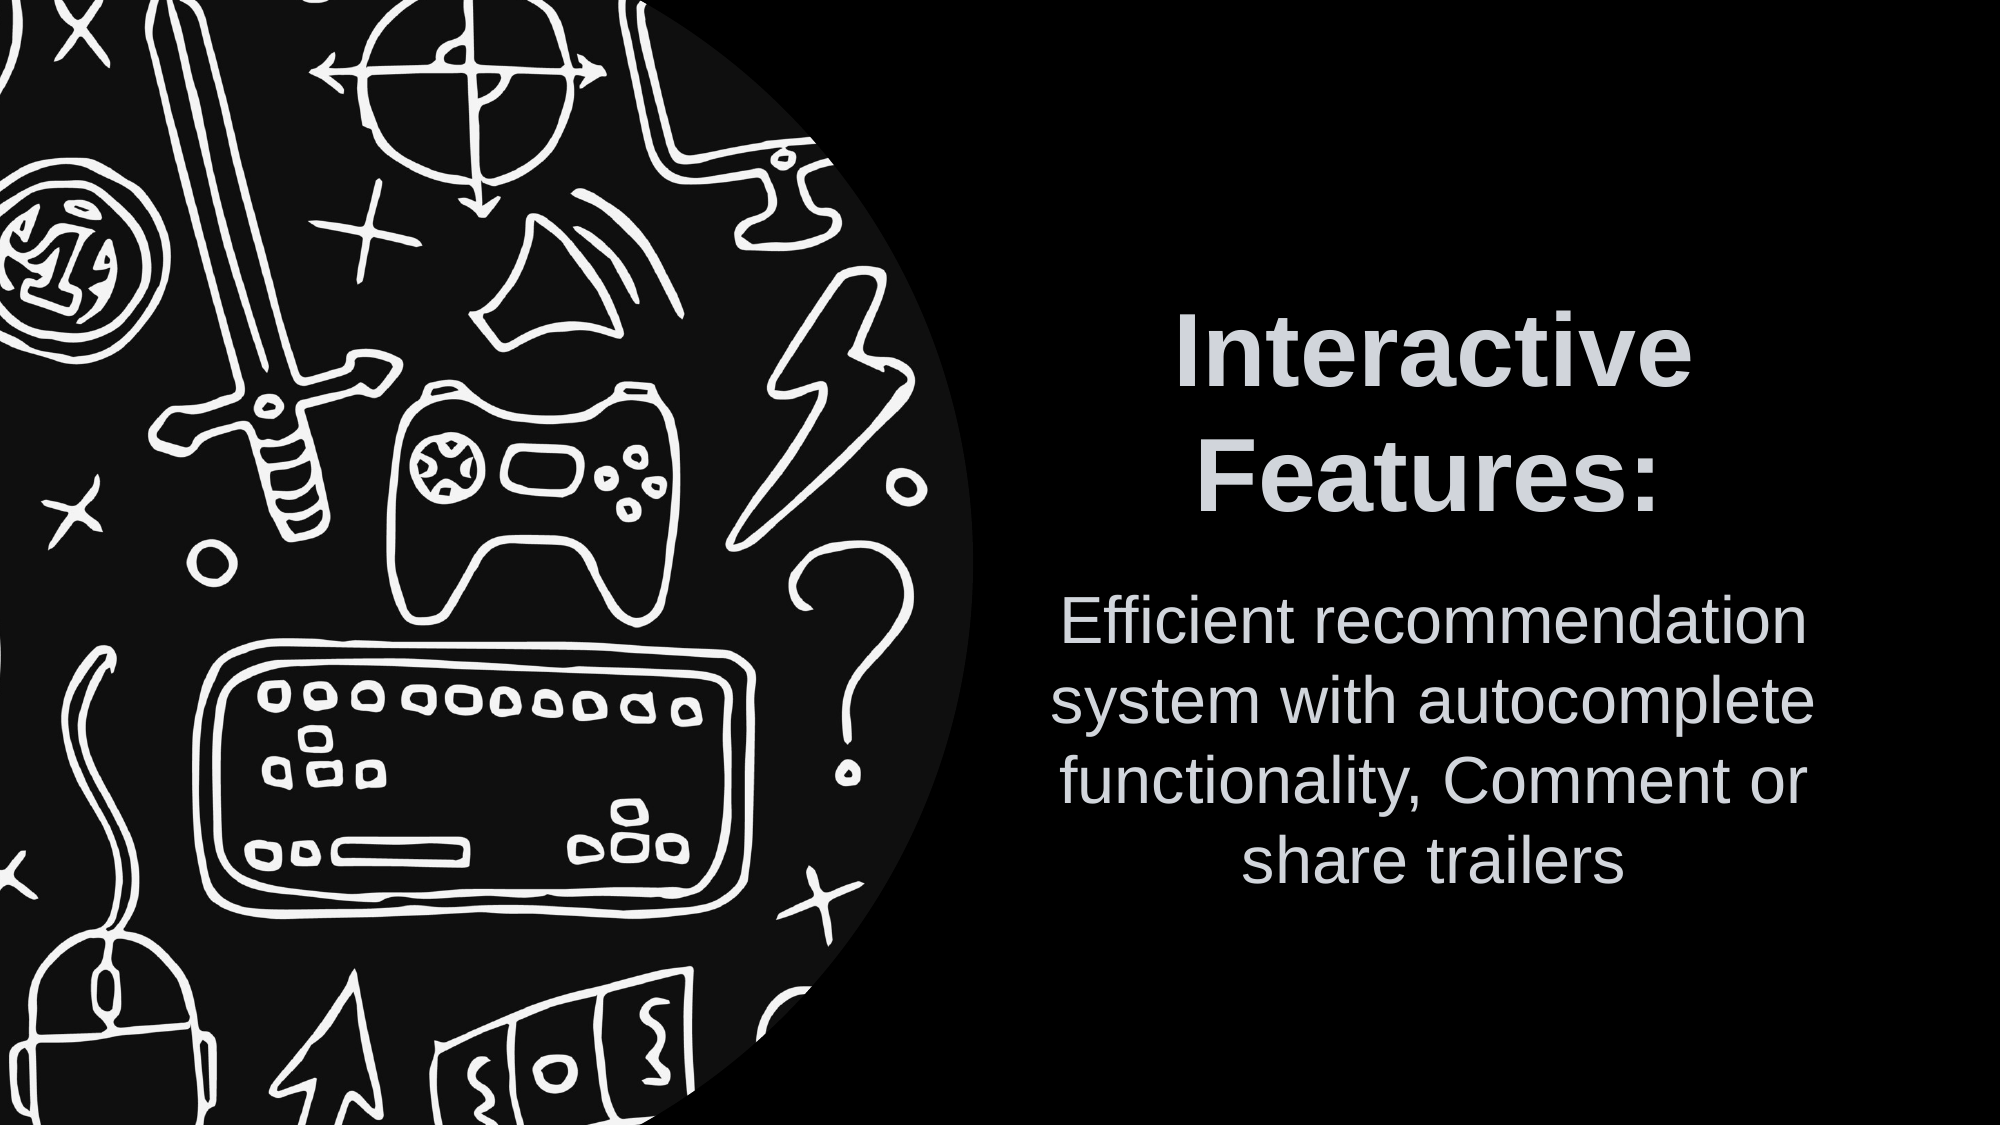

Interactive Features:

Efficient recommendation system with autocomplete functionality, Comment or share trailers